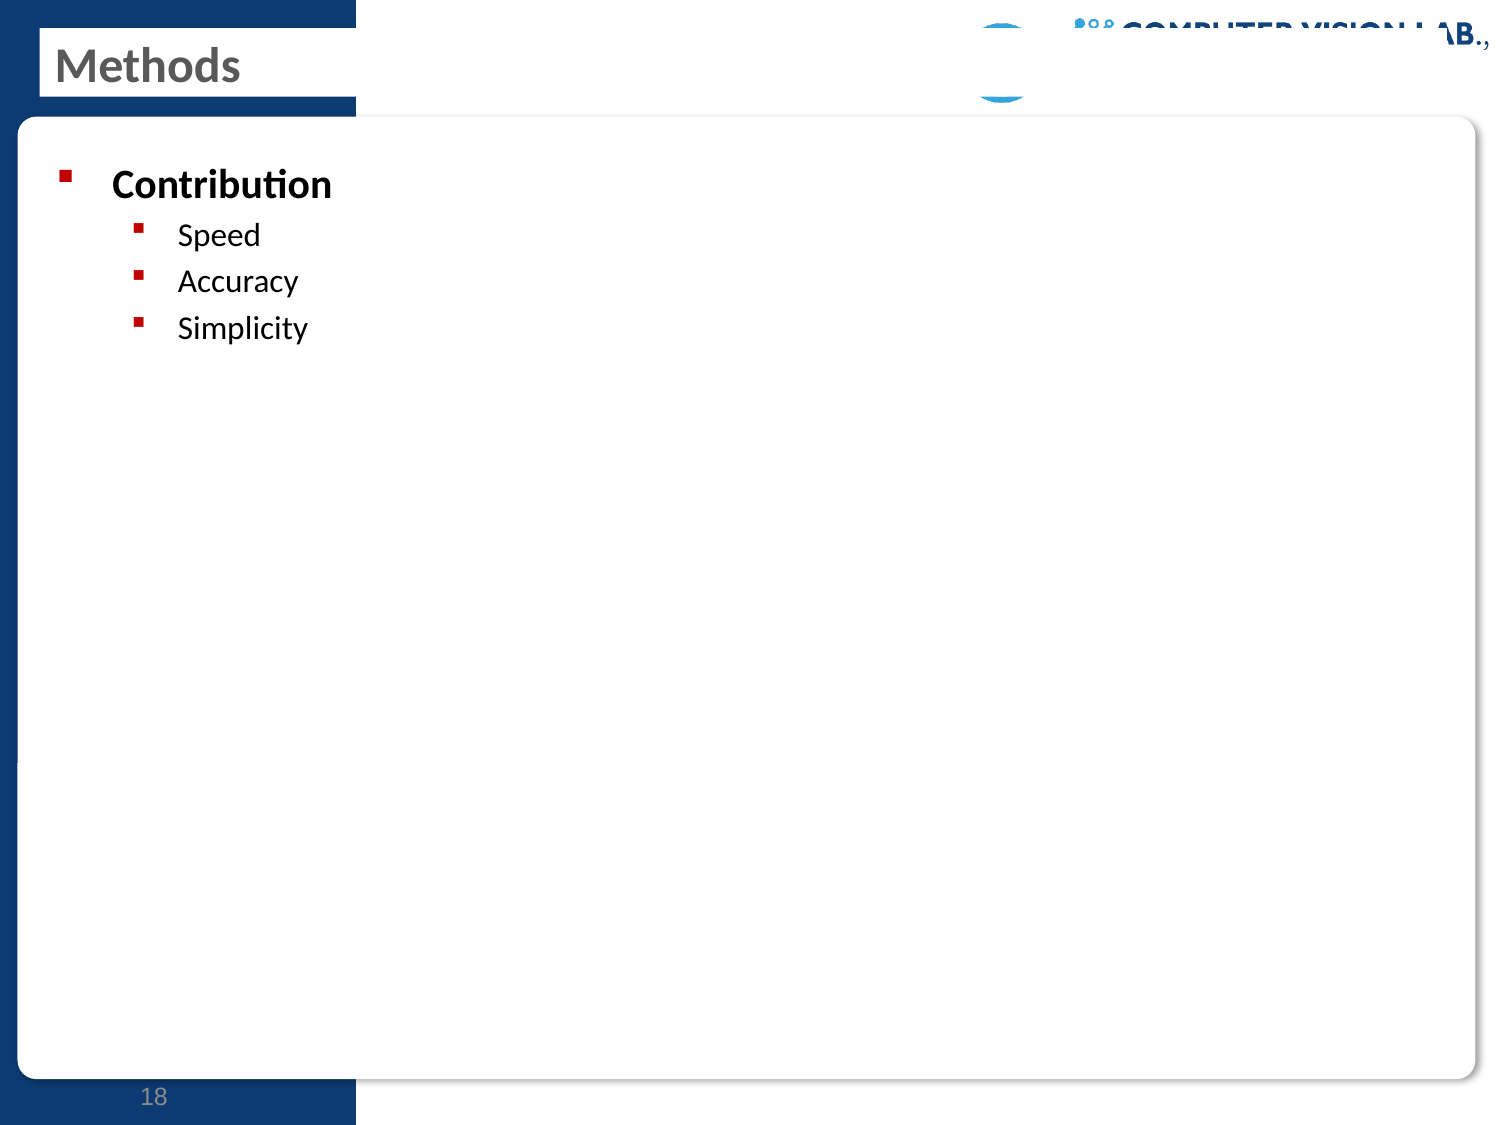

# Methods
Contribution
Speed
Accuracy
Simplicity
18